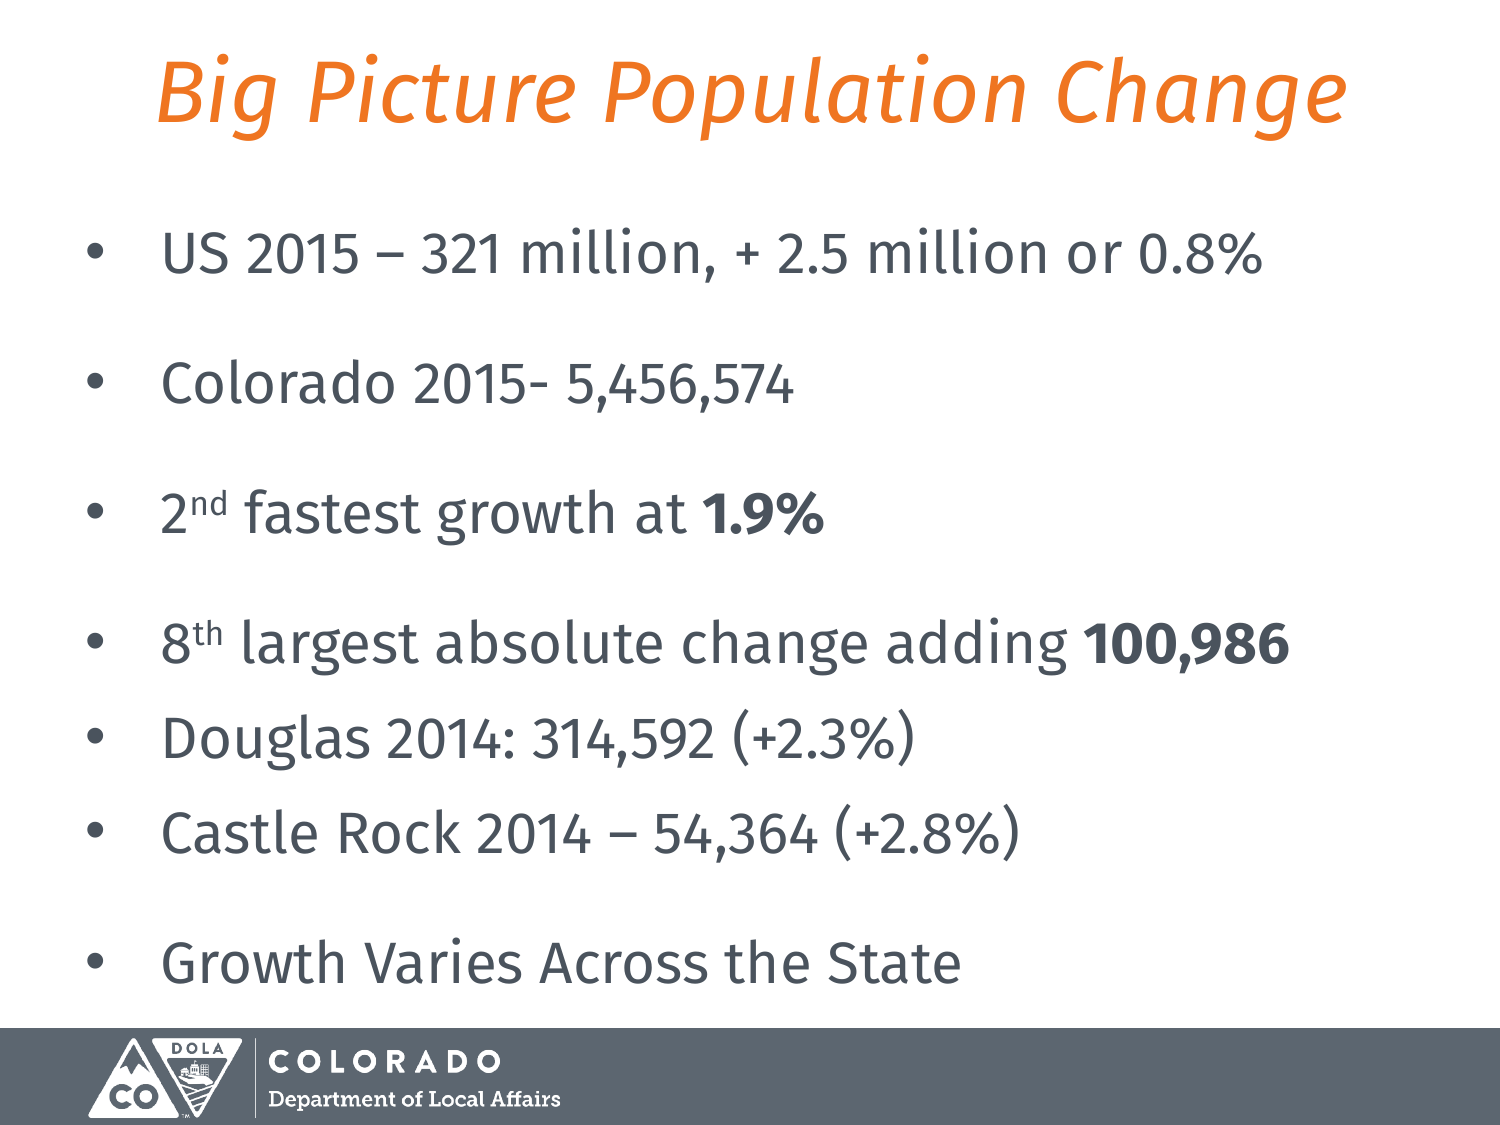

# Big Picture Population Change
US 2015 – 321 million, + 2.5 million or 0.8%
Colorado 2015- 5,456,574
2nd fastest growth at 1.9%
8th largest absolute change adding 100,986
Douglas 2014: 314,592 (+2.3%)
Castle Rock 2014 – 54,364 (+2.8%)
Growth Varies Across the State